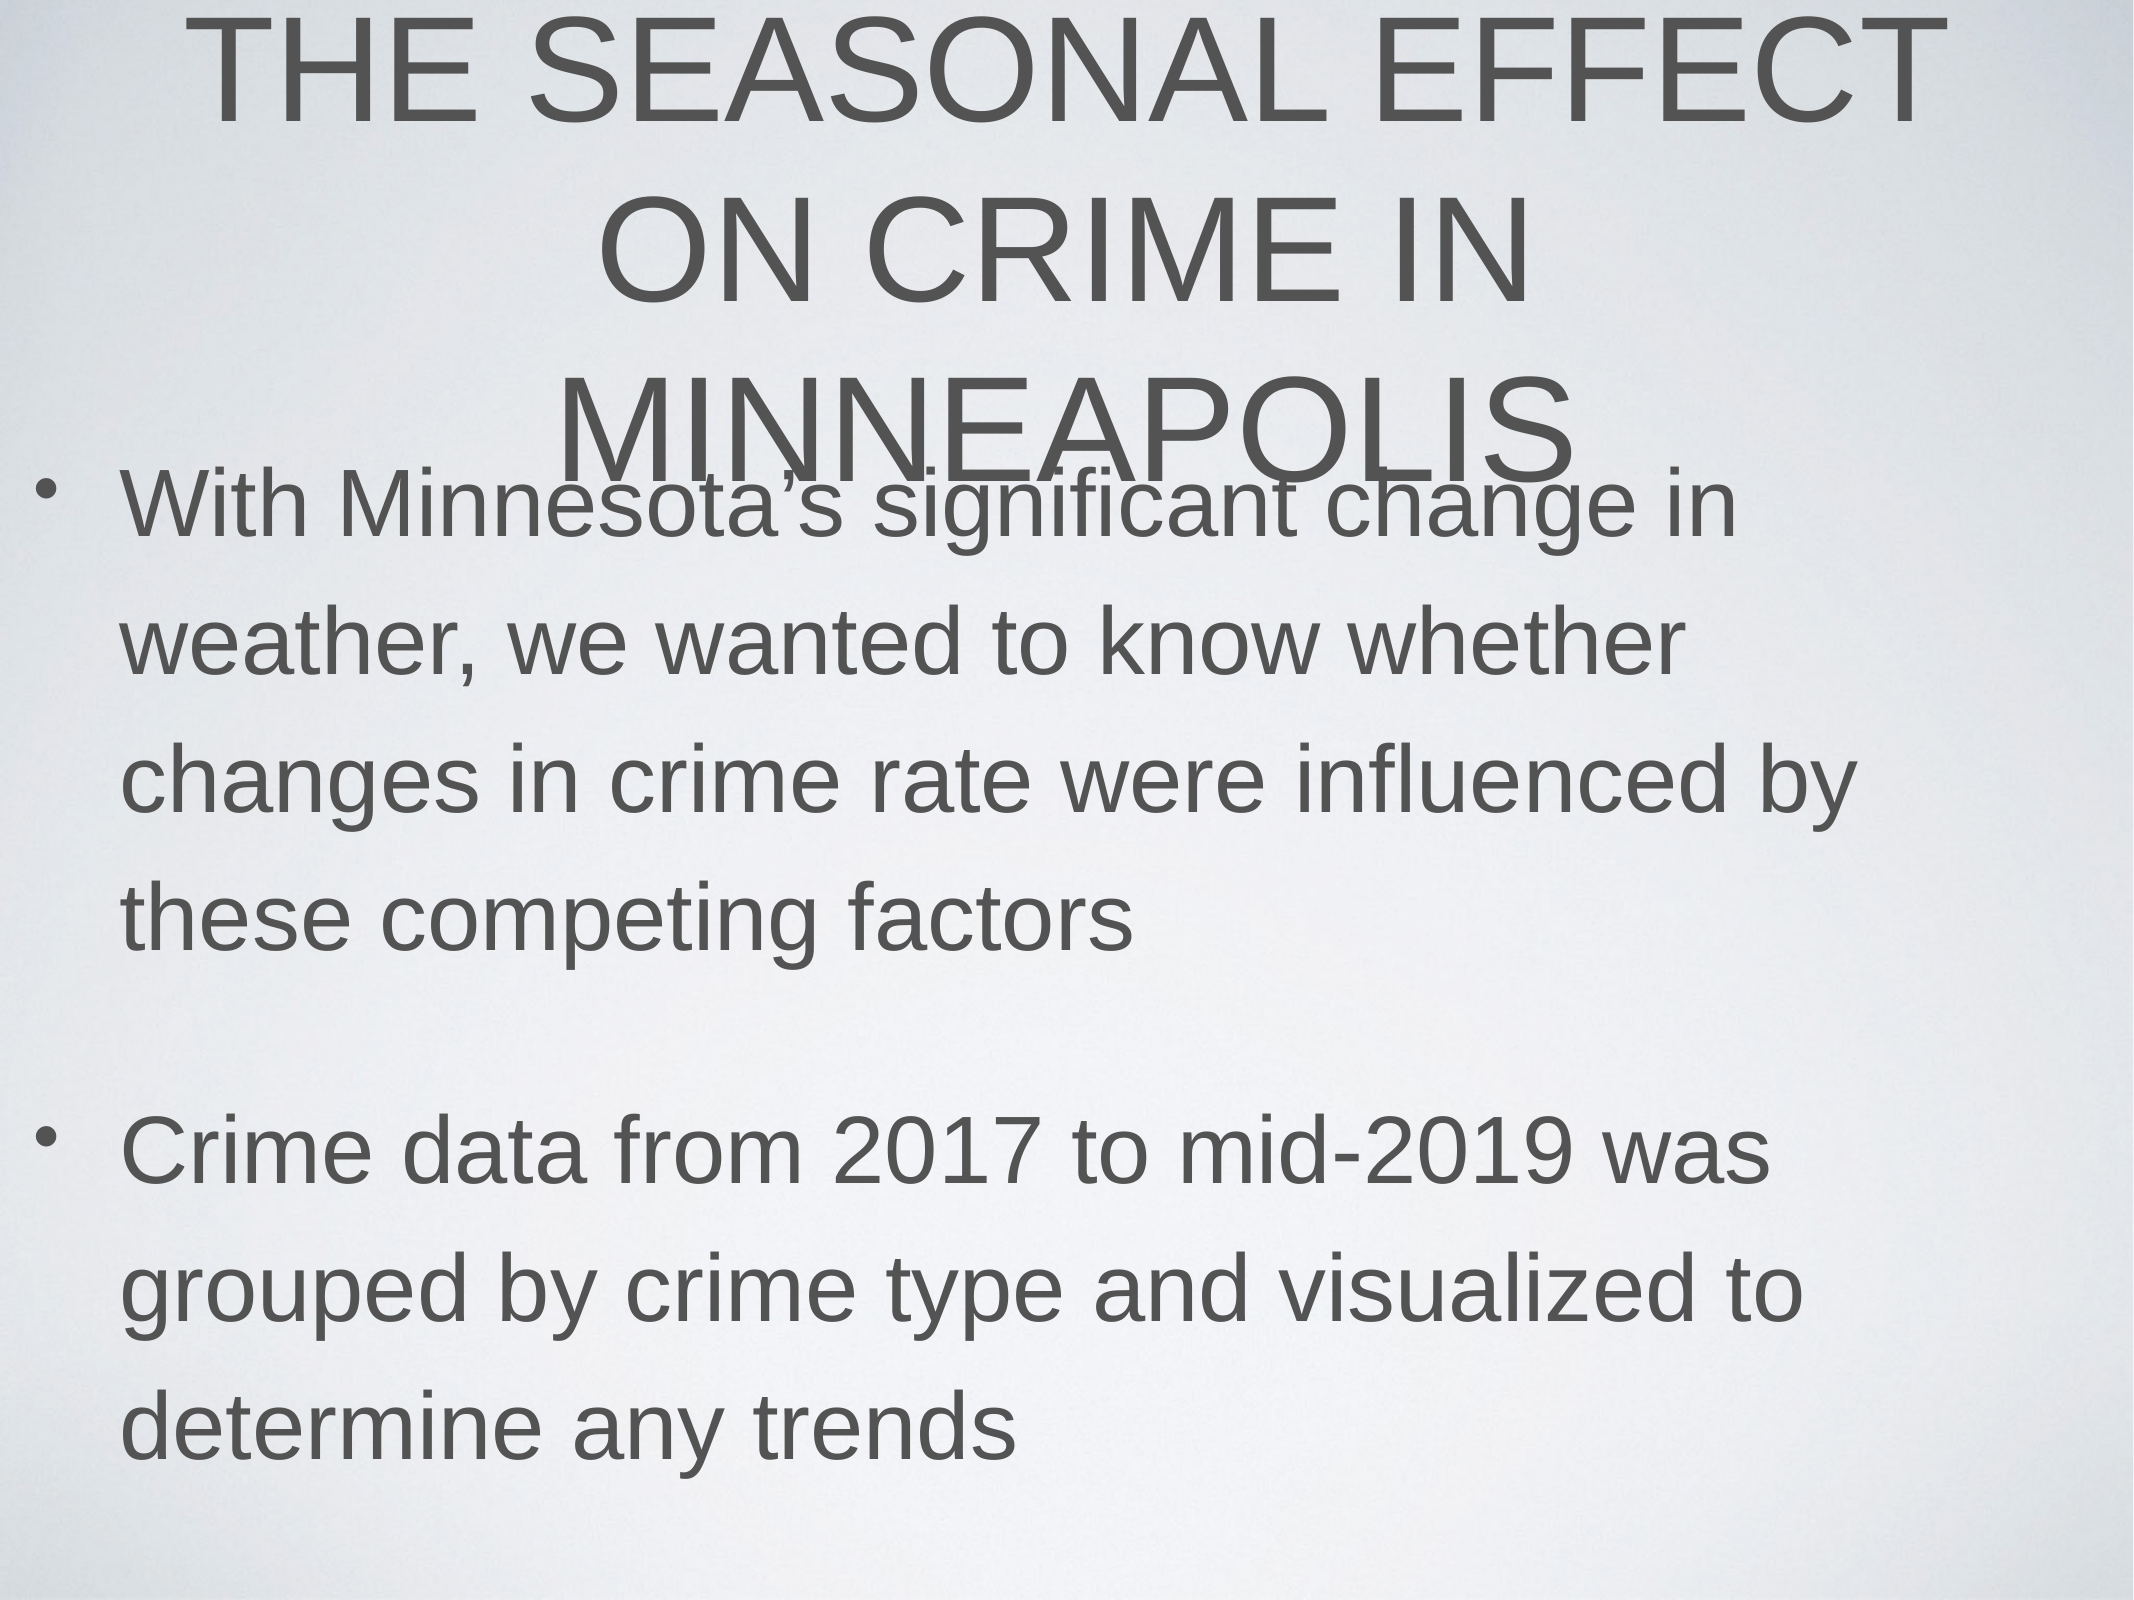

# The seasonal effect on crime in Minneapolis
With Minnesota’s significant change in weather, we wanted to know whether changes in crime rate were influenced by these competing factors
Crime data from 2017 to mid-2019 was grouped by crime type and visualized to determine any trends